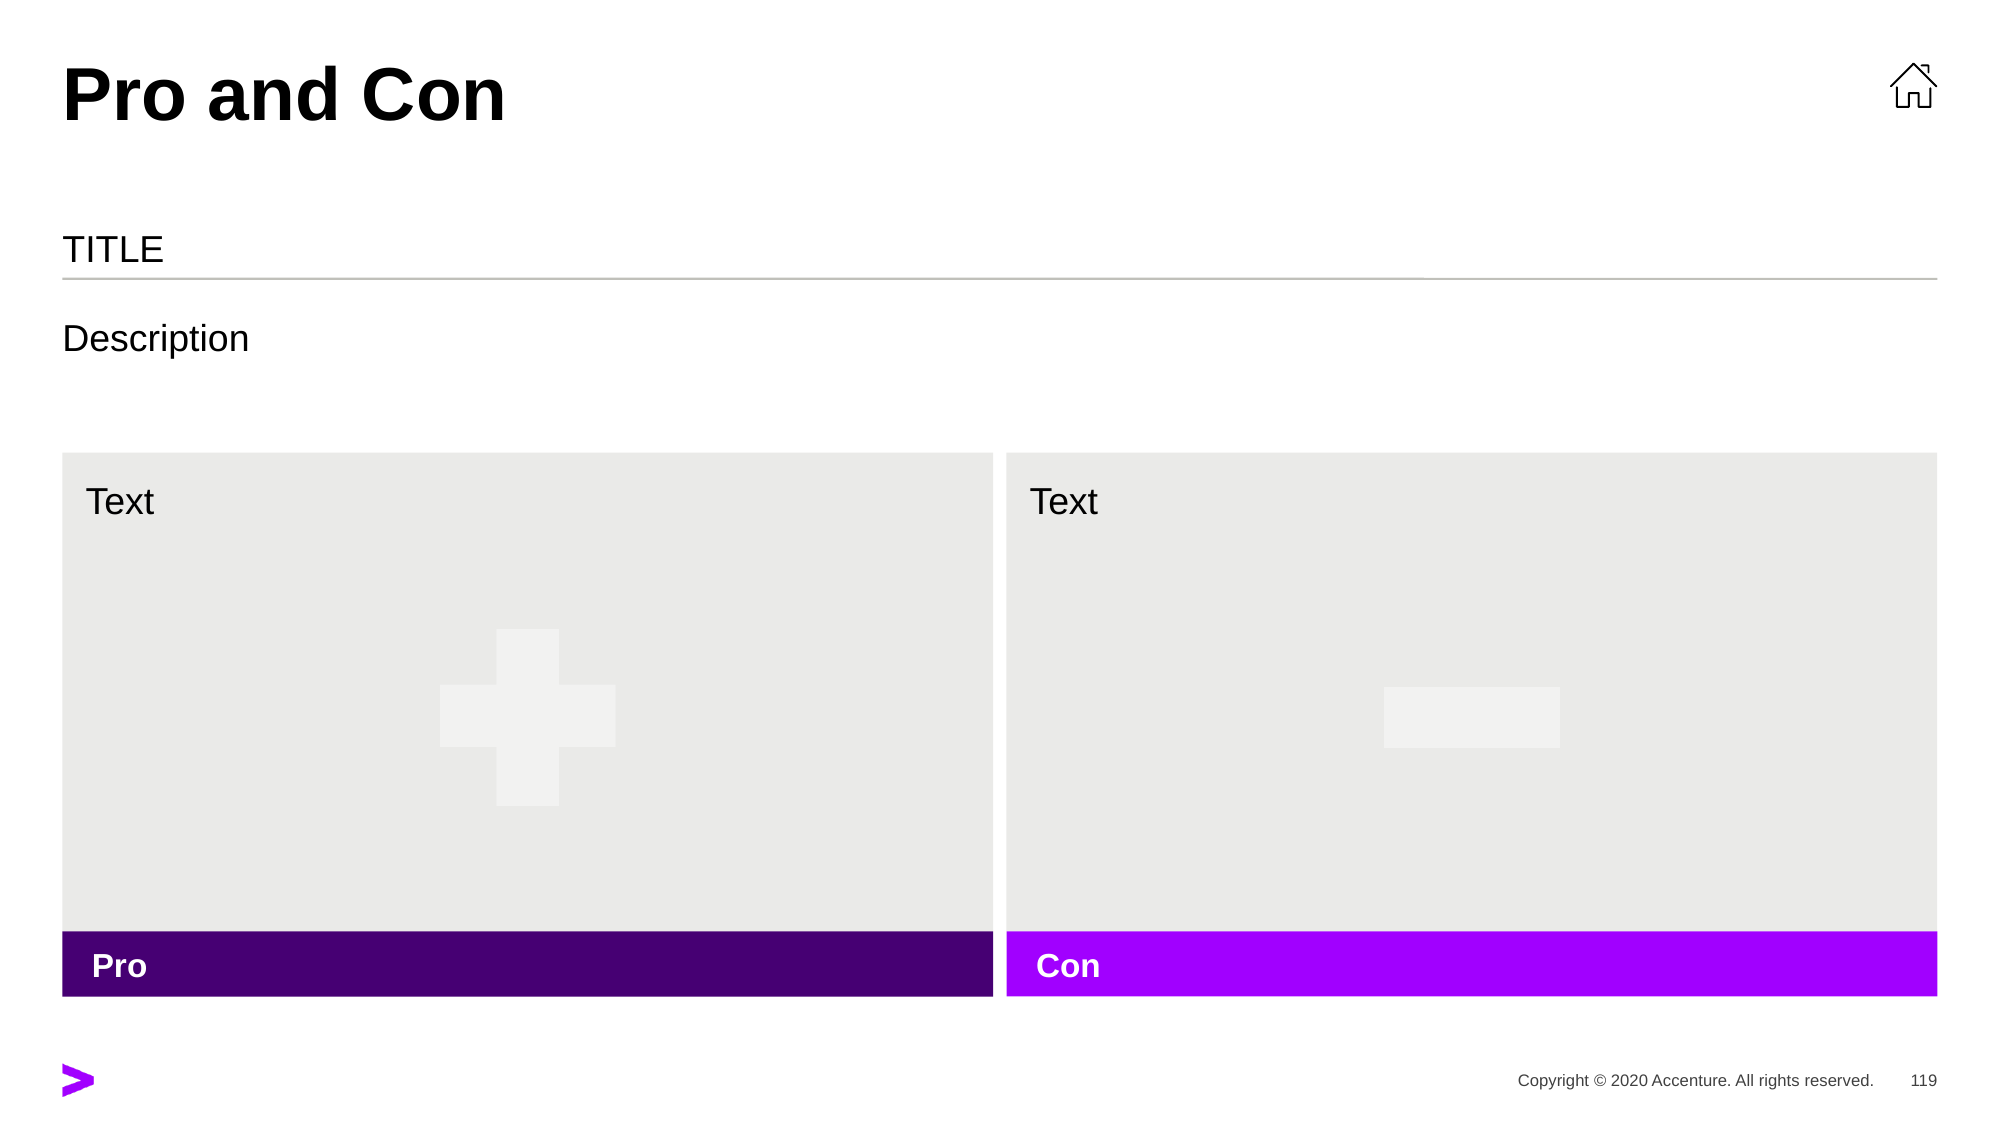

# Pro and Con

Title

Description

Text
Text

Pro
Con